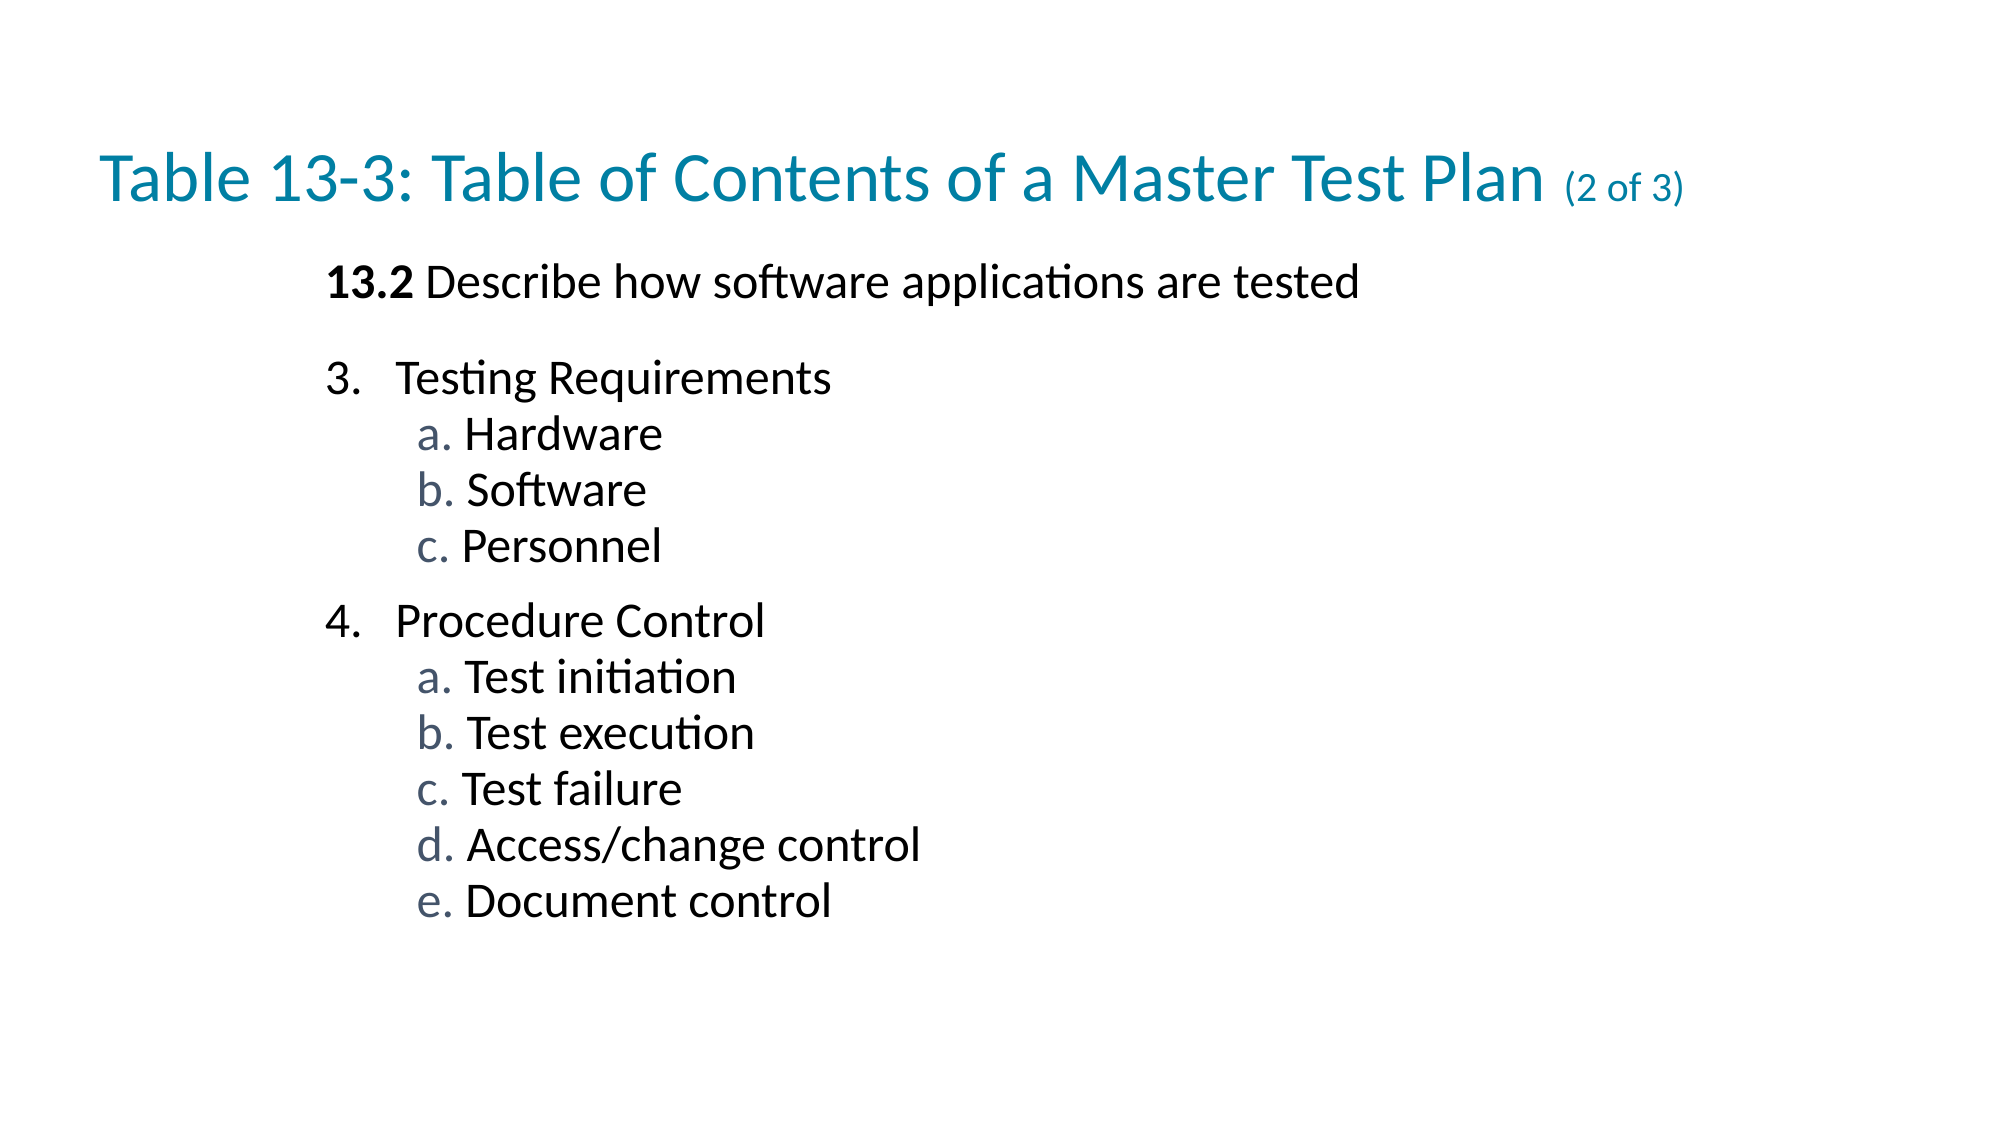

# Table 13-3: Table of Contents of a Master Test Plan (2 of 3)
13.2 Describe how software applications are tested
Testing Requirements
a. Hardware
b. Software
c. Personnel
Procedure Control
a. Test initiation
b. Test execution
c. Test failure
d. Access/change control
e. Document control